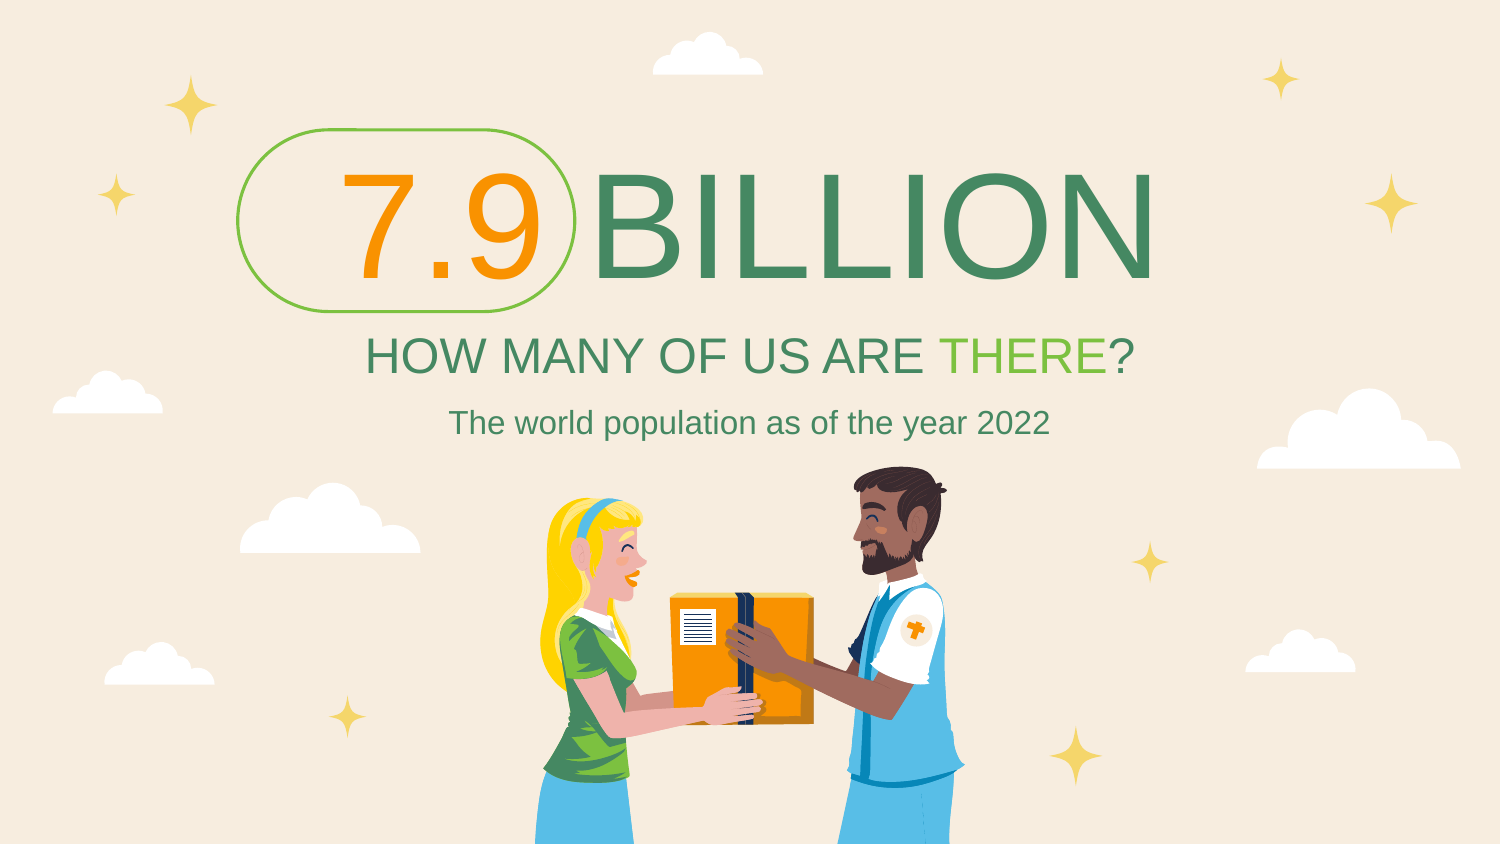

# 7.9 BILLION
HOW MANY OF US ARE THERE?

The world population as of the year 2022